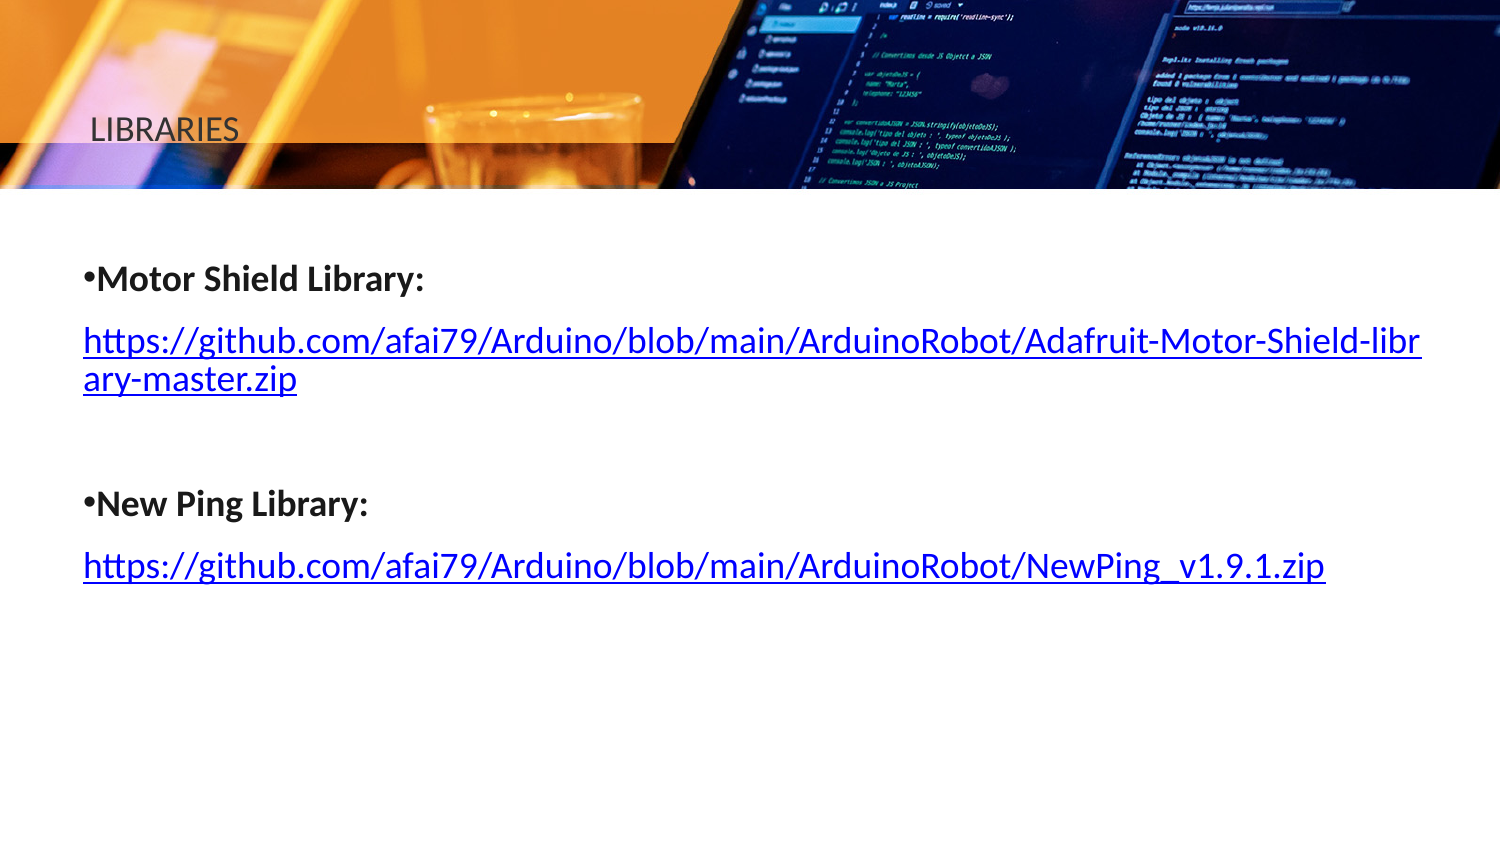

# LIBRARIES
Motor Shield Library:
https://github.com/afai79/Arduino/blob/main/ArduinoRobot/Adafruit-Motor-Shield-library-master.zip

New Ping Library:
https://github.com/afai79/Arduino/blob/main/ArduinoRobot/NewPing_v1.9.1.zip